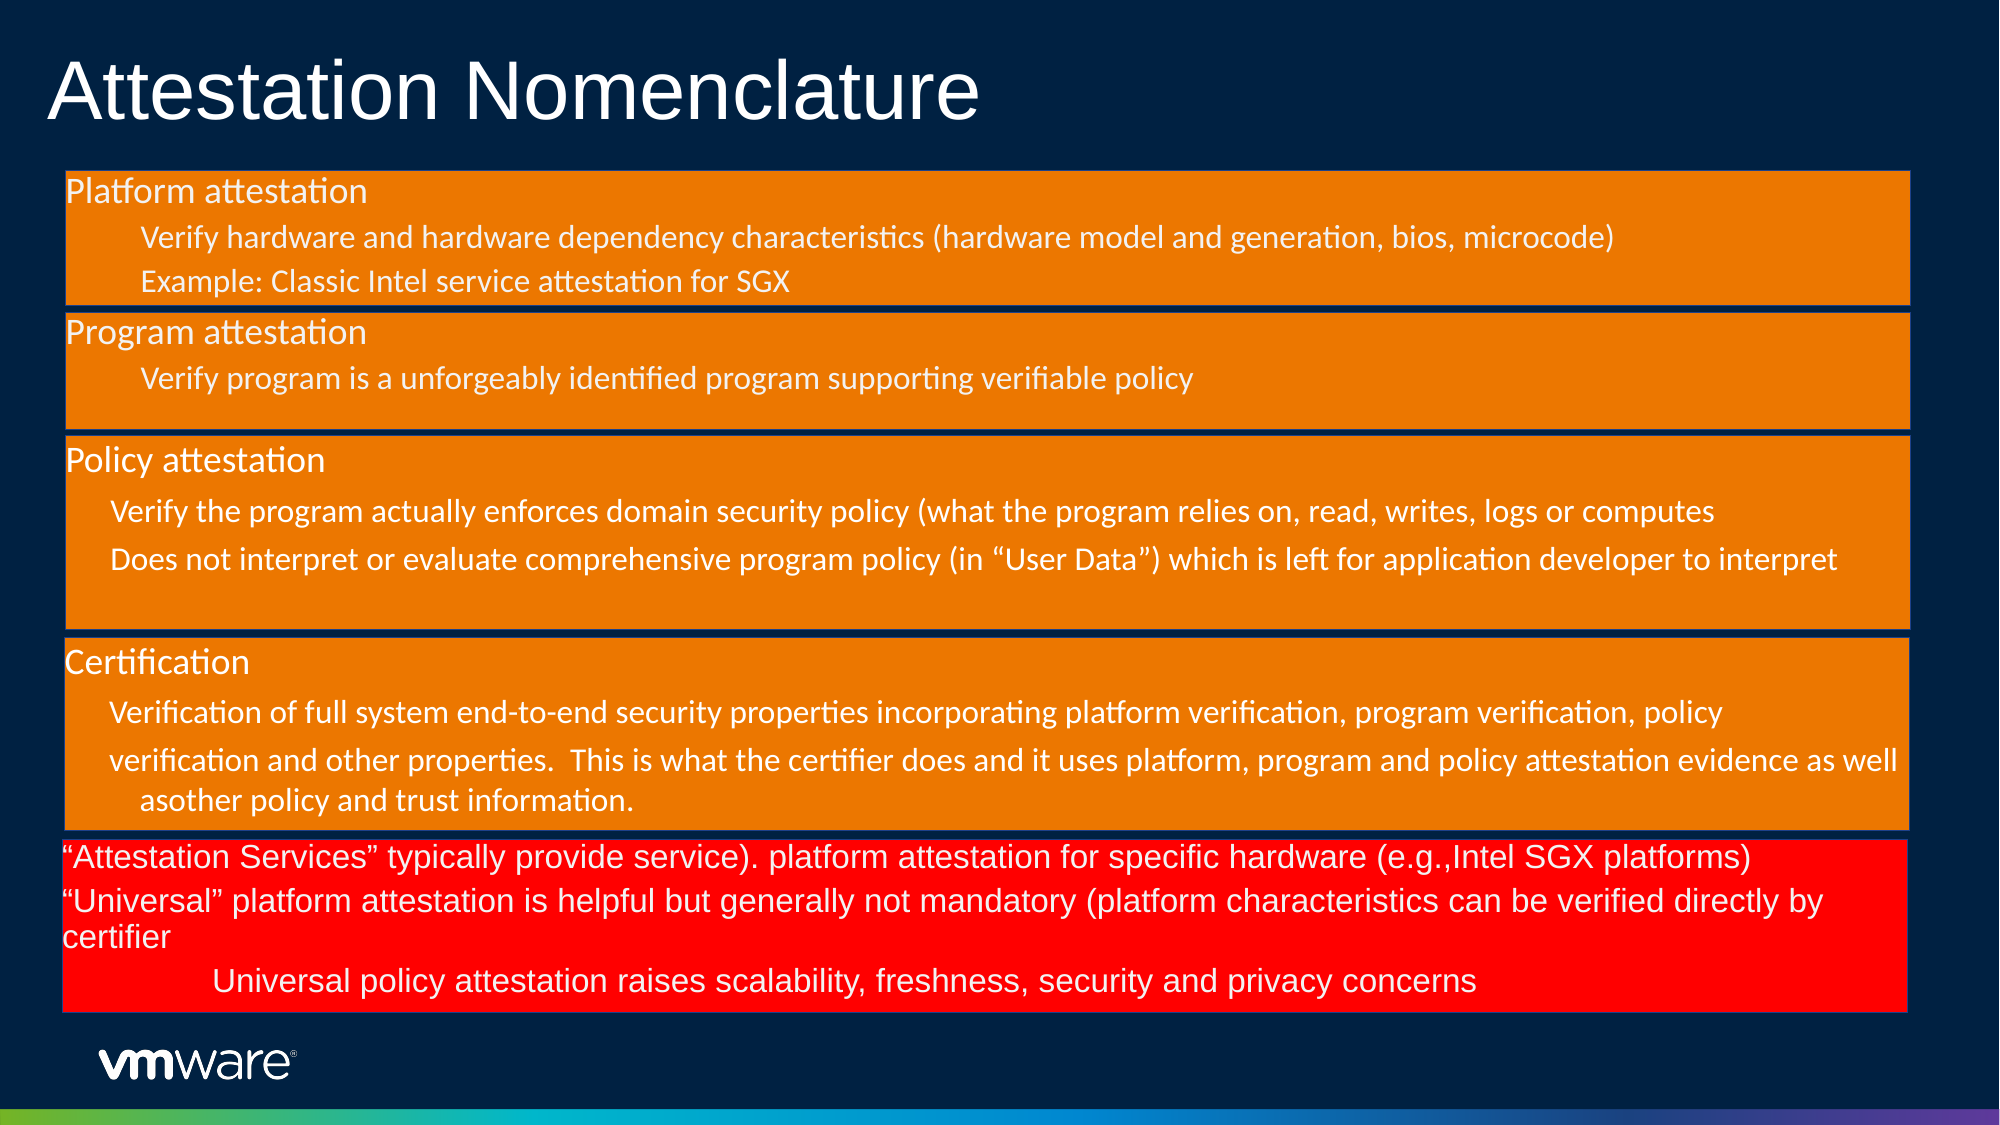

# Attestation Nomenclature
Platform attestation
Verify hardware and hardware dependency characteristics (hardware model and generation, bios, microcode)
Example: Classic Intel service attestation for SGX

Program attestation
Verify program is a unforgeably identified program supporting verifiable policy
Policy attestation
Verify the program actually enforces domain security policy (what the program relies on, read, writes, logs or computes
Does not interpret or evaluate comprehensive program policy (in “User Data”) which is left for application developer to interpret

Certification
Verification of full system end-to-end security properties incorporating platform verification, program verification, policy
verification and other properties.  This is what the certifier does and it uses platform, program and policy attestation evidence as well asother policy and trust information.
“Attestation Services” typically provide service). platform attestation for specific hardware (e.g.,Intel SGX platforms)
“Universal” platform attestation is helpful but generally not mandatory (platform characteristics can be verified directly by certifier
Universal policy attestation raises scalability, freshness, security and privacy concerns
7